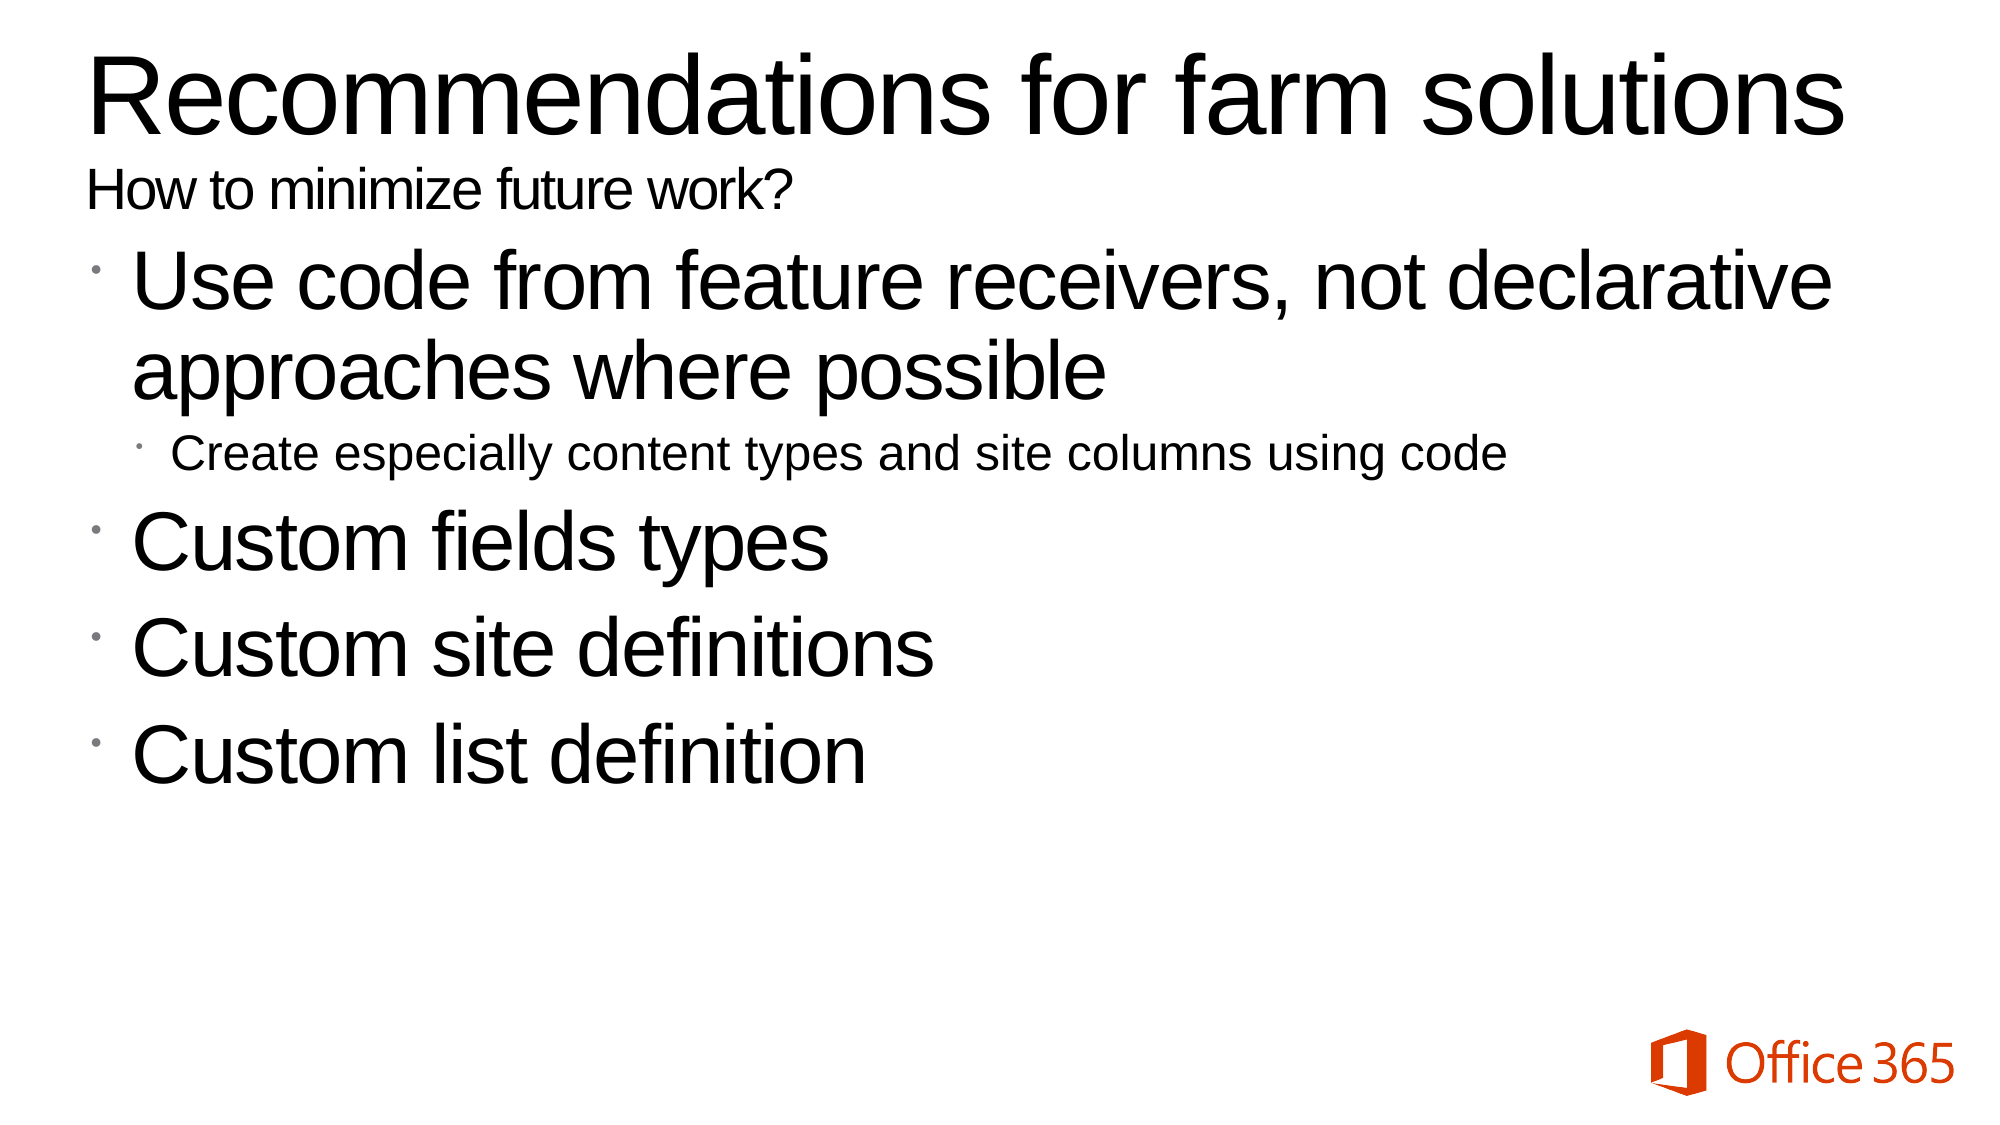

# Recommendations for farm solutions How to minimize future work?
Use code from feature receivers, not declarative approaches where possible
Create especially content types and site columns using code
Custom fields types
Custom site definitions
Custom list definition